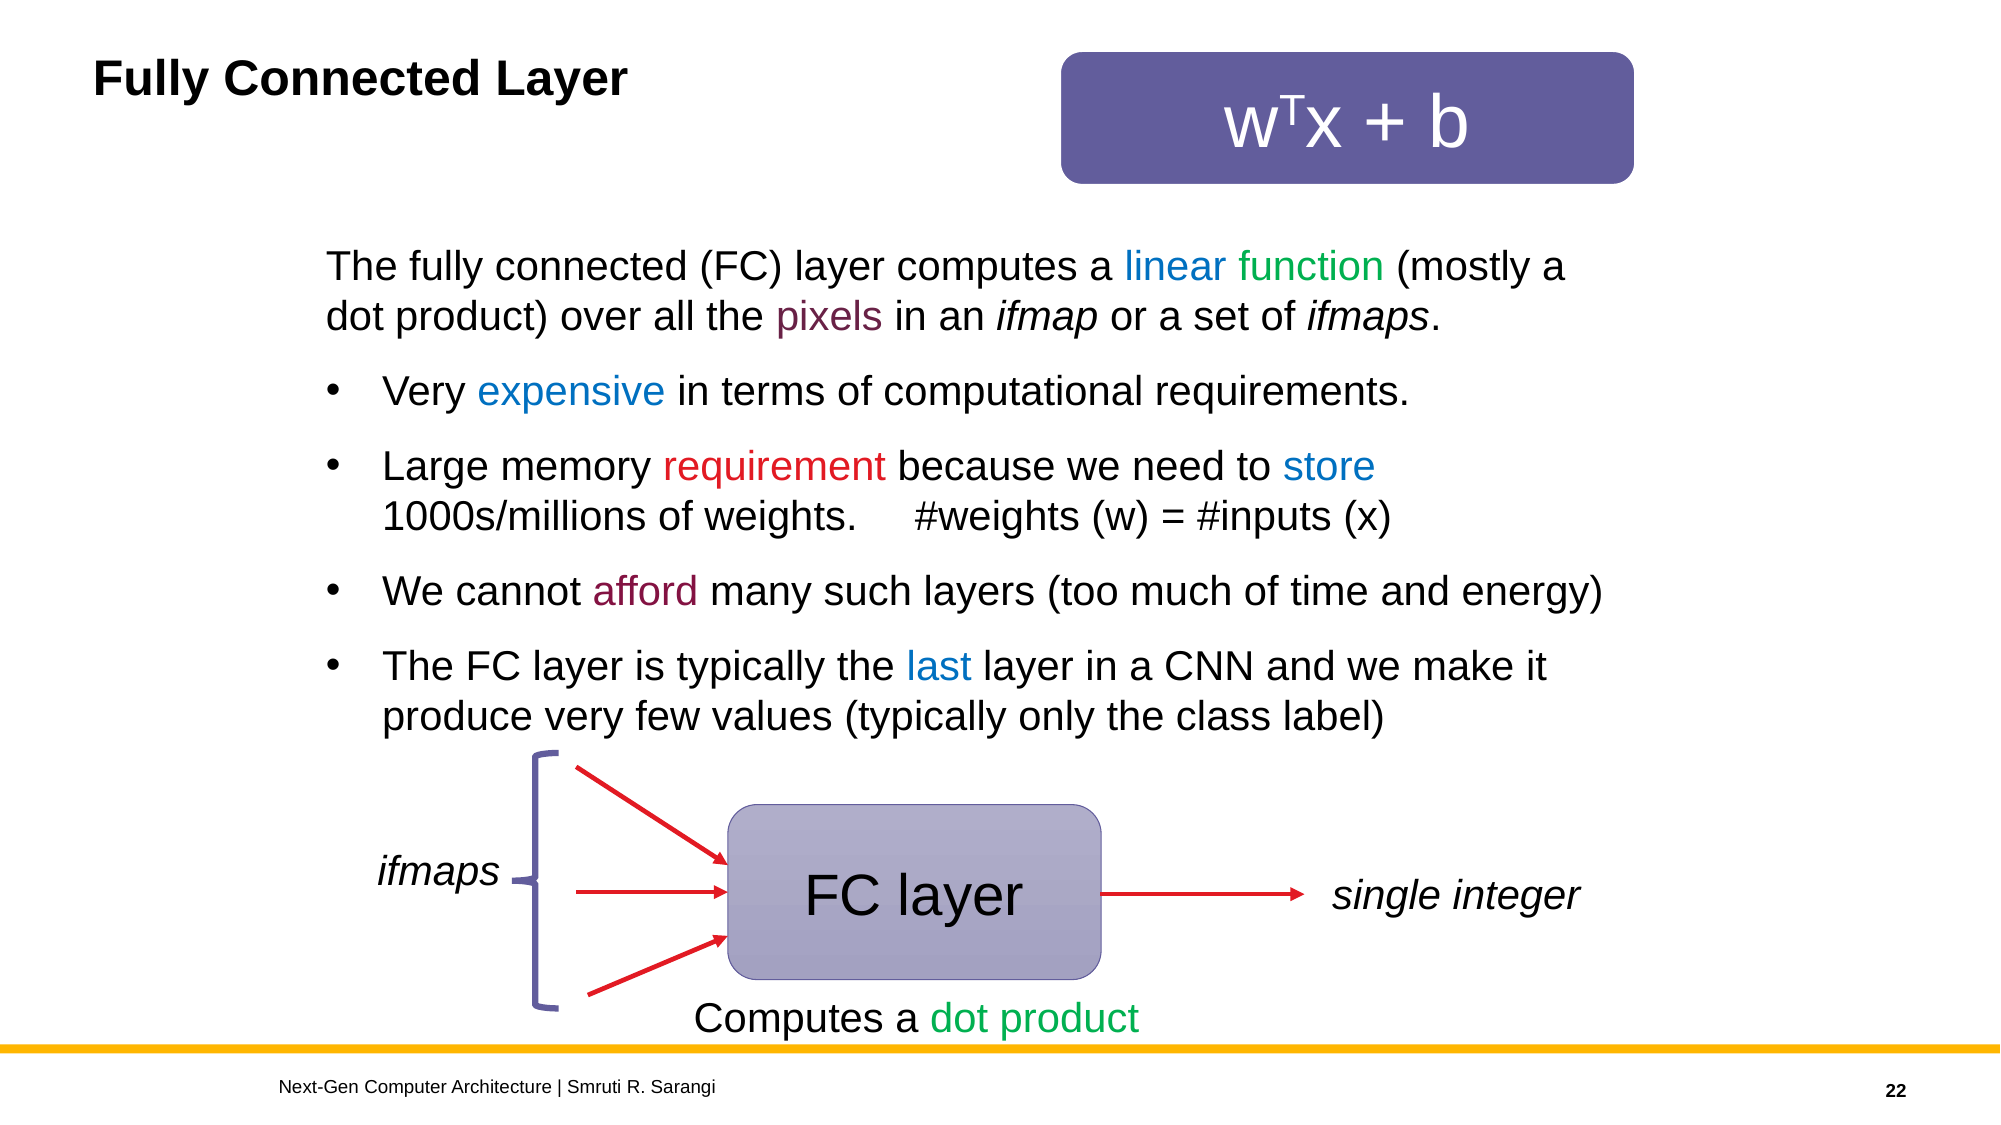

# Fully Connected Layer
wTx + b
The fully connected (FC) layer computes a linear function (mostly a dot product) over all the pixels in an ifmap or a set of ifmaps.
Very expensive in terms of computational requirements.
Large memory requirement because we need to store 1000s/millions of weights.     #weights (w) = #inputs (x)
We cannot afford many such layers (too much of time and energy)
The FC layer is typically the last layer in a CNN and we make it produce very few values (typically only the class label)

FC layer
ifmaps
single integer
Computes a dot product
Next-Gen Computer Architecture | Smruti R. Sarangi
22